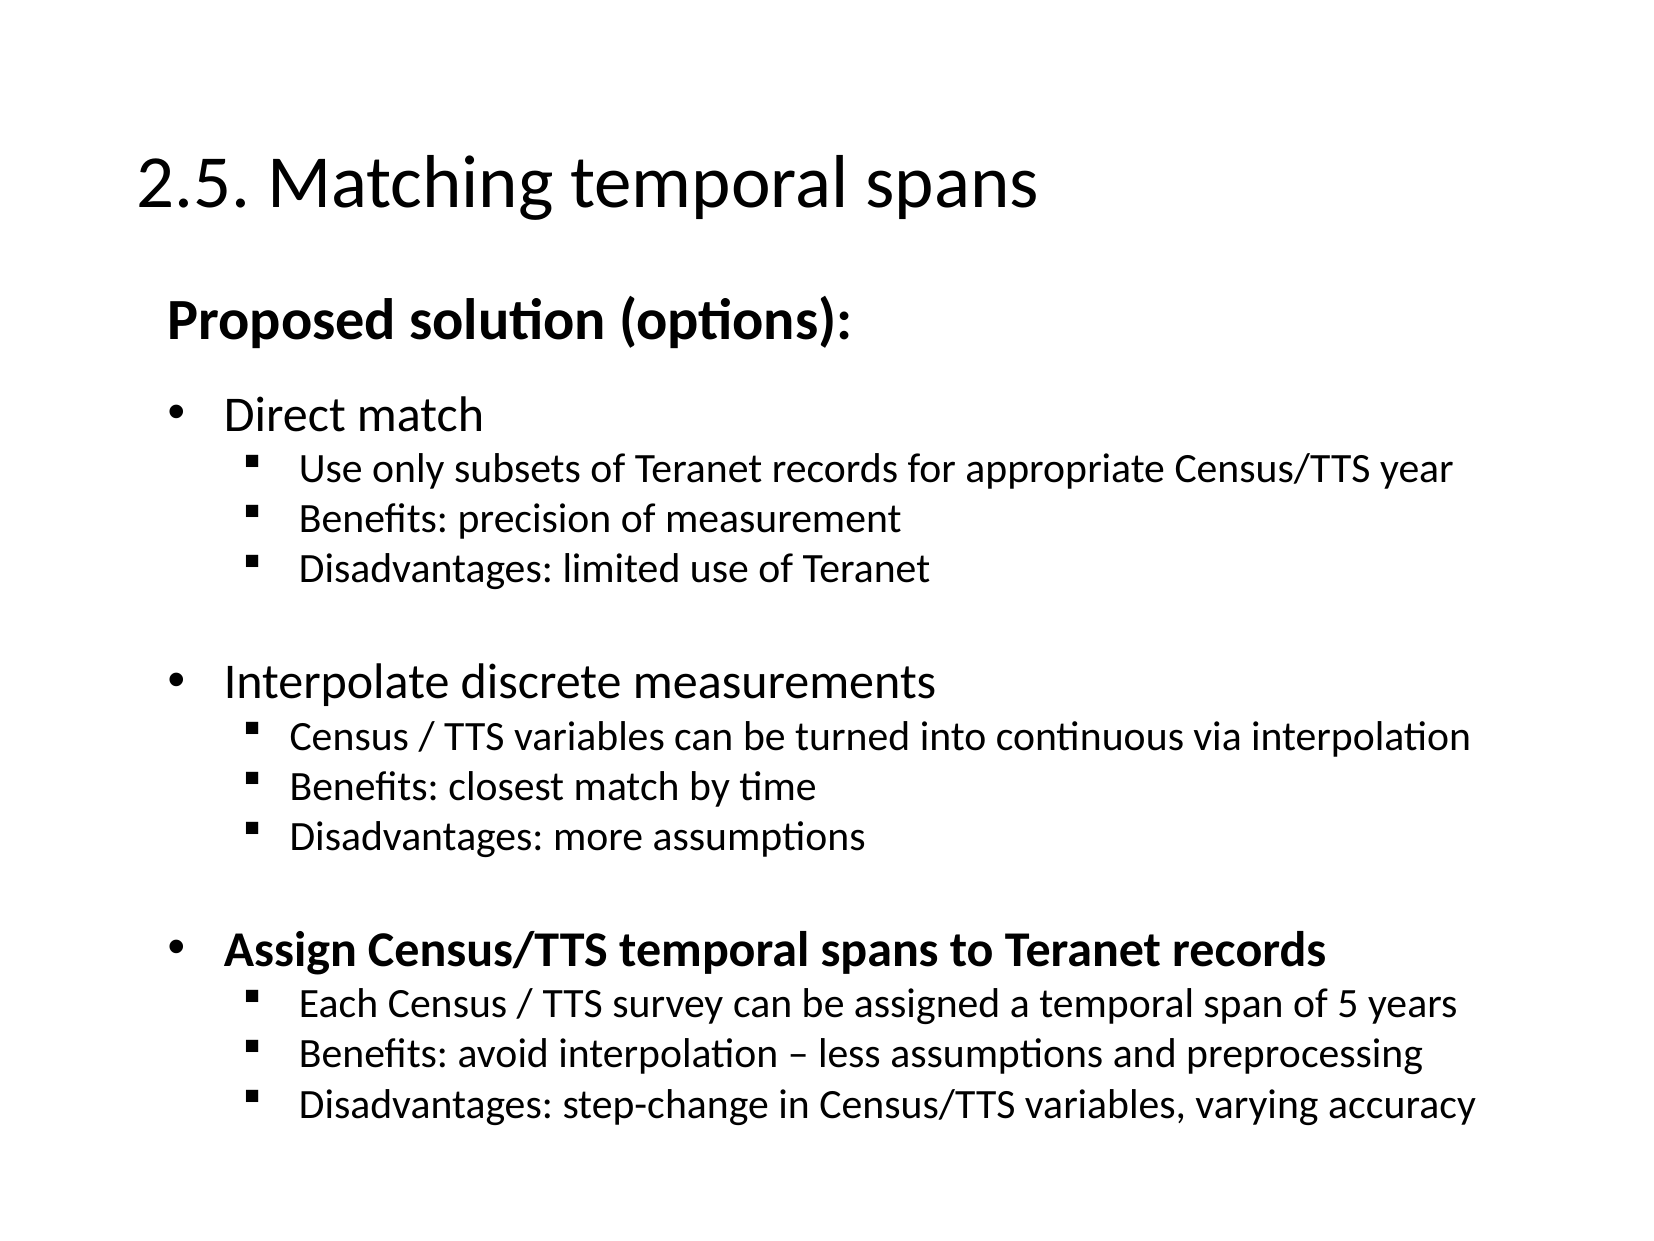

2.5. Matching temporal spans
Proposed solution (options):
Direct match
Use only subsets of Teranet records for appropriate Census/TTS year
Benefits: precision of measurement
Disadvantages: limited use of Teranet

Interpolate discrete measurements
Census / TTS variables can be turned into continuous via interpolation
Benefits: closest match by time
Disadvantages: more assumptions

Assign Census/TTS temporal spans to Teranet records
Each Census / TTS survey can be assigned a temporal span of 5 years
Benefits: avoid interpolation – less assumptions and preprocessing
Disadvantages: step-change in Census/TTS variables, varying accuracy